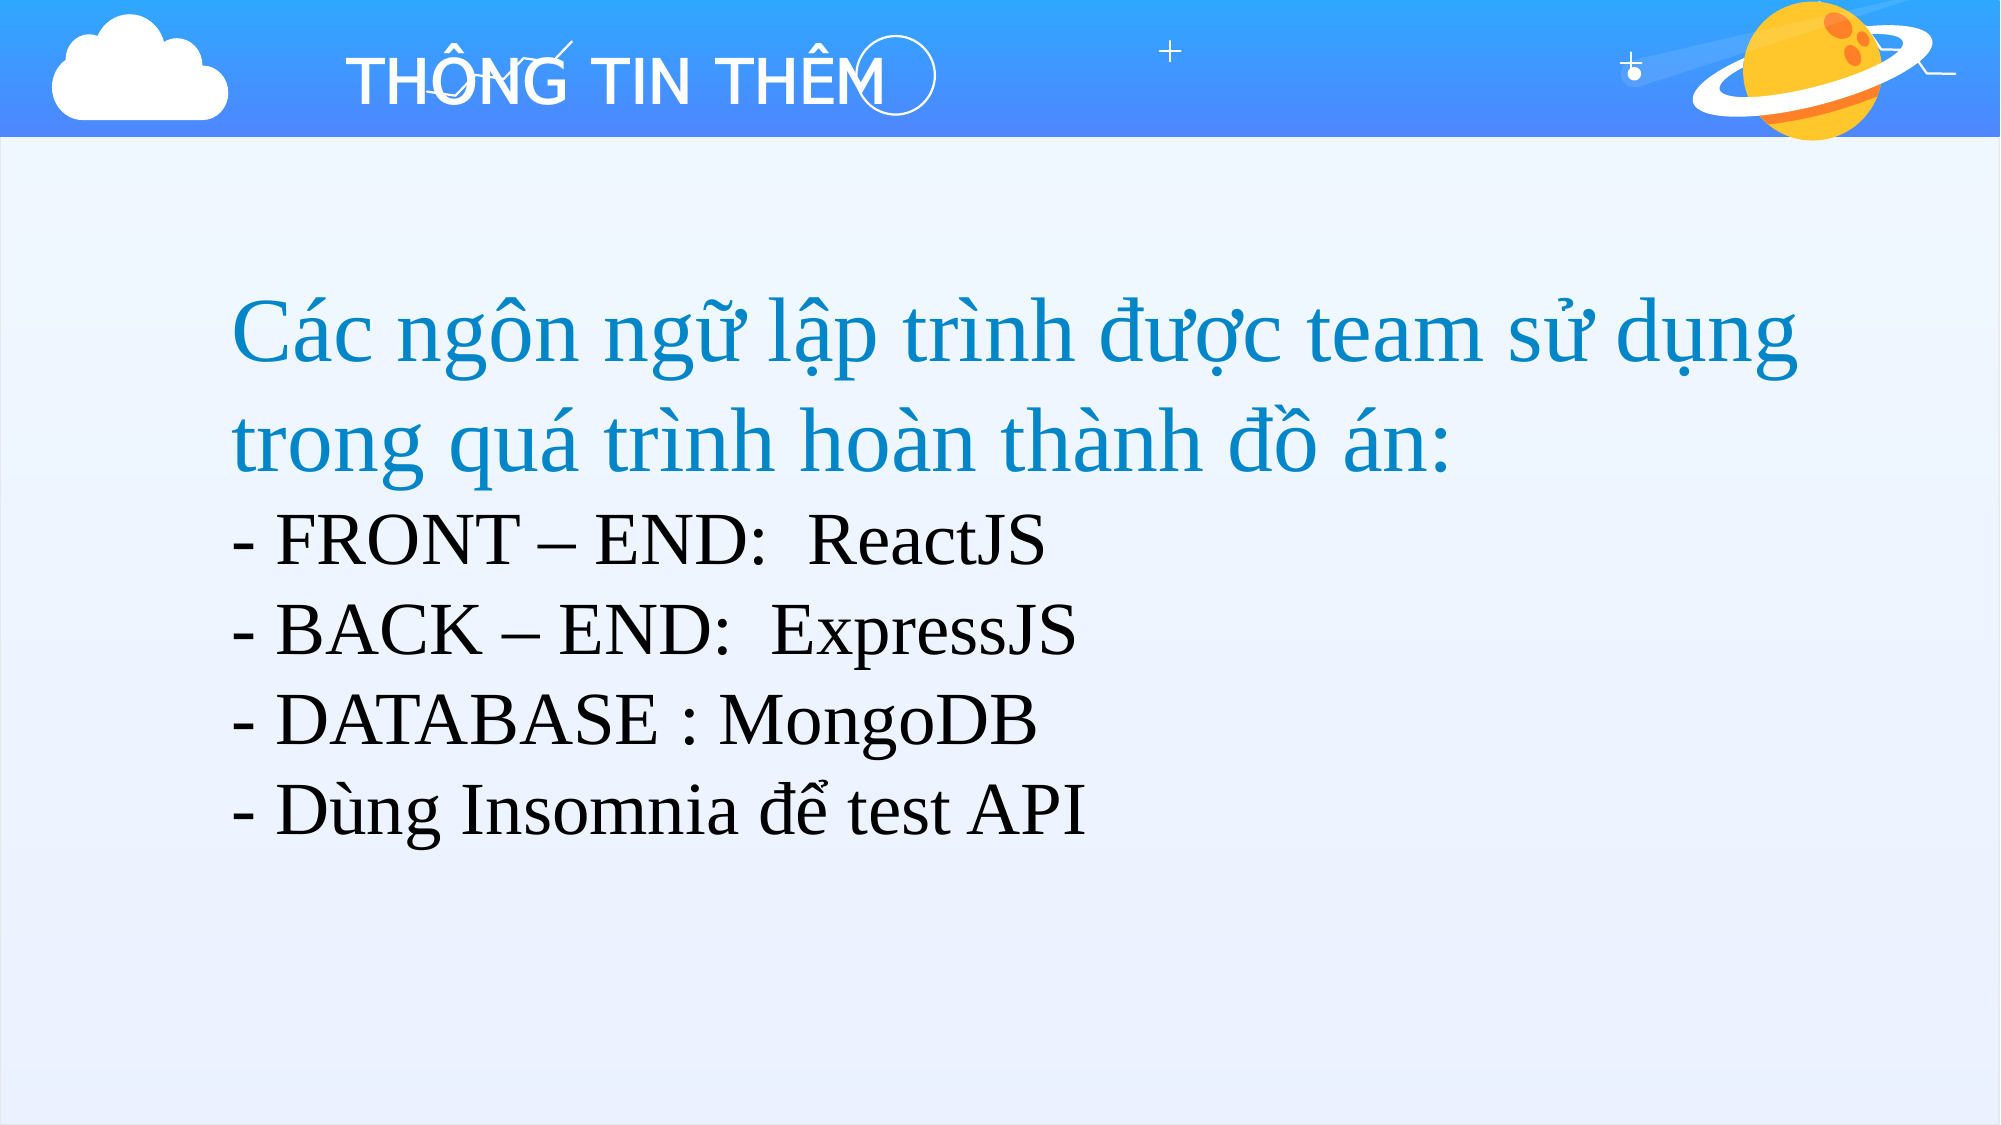

THÔNG TIN THÊM
Các ngôn ngữ lập trình được team sử dụng trong quá trình hoàn thành đồ án:
- FRONT – END:  ReactJS
- BACK – END:  ExpressJS
- DATABASE : MongoDB
- Dùng Insomnia để test API